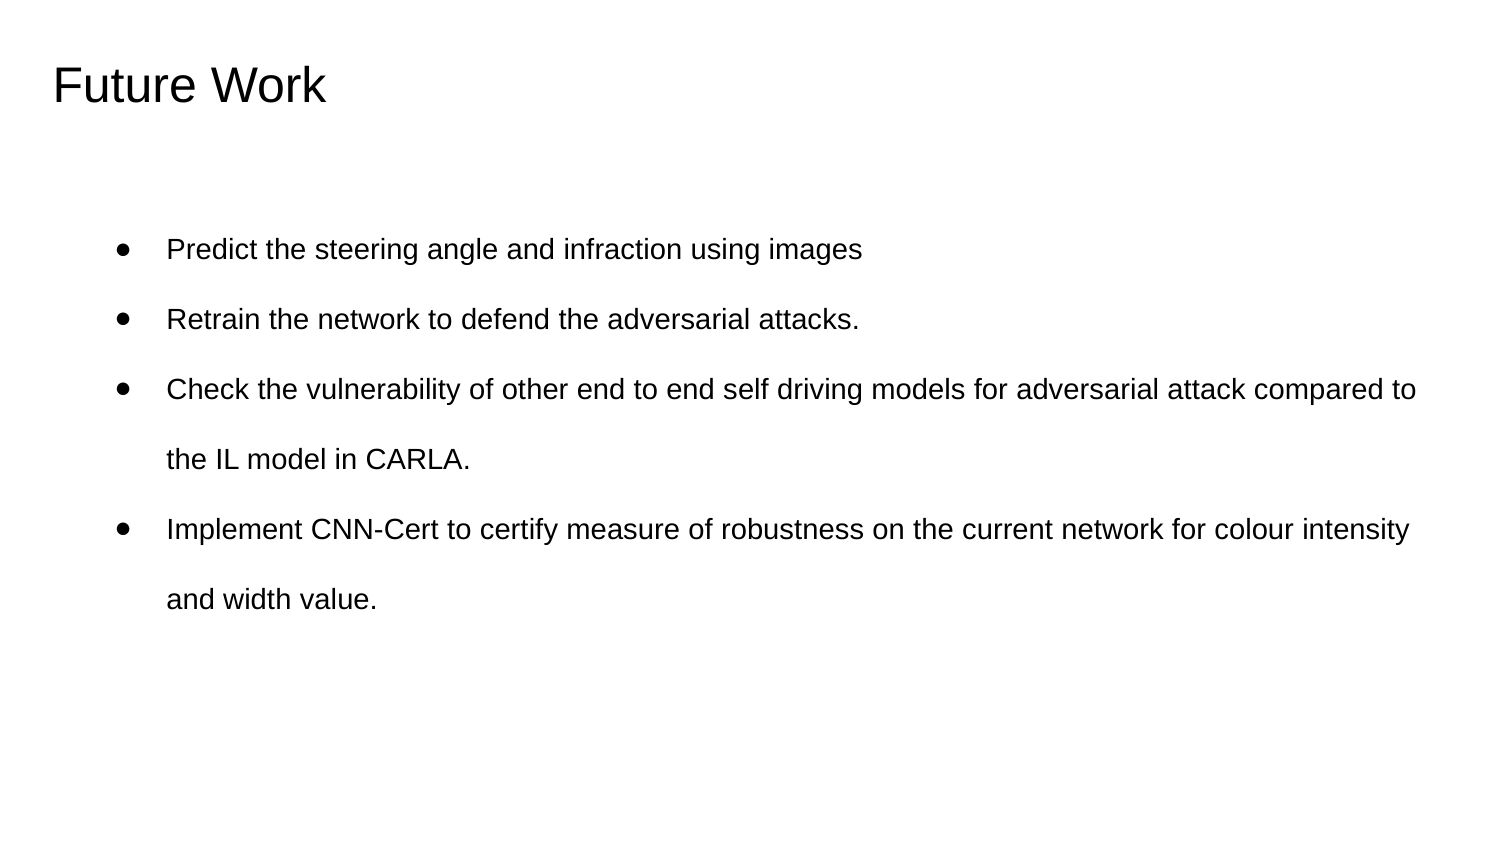

Future Work

Predict the steering angle and infraction using images
Retrain the network to defend the adversarial attacks.
Check the vulnerability of other end to end self driving models for adversarial attack compared to the IL model in CARLA.
Implement CNN-Cert to certify measure of robustness on the current network for colour intensity and width value.